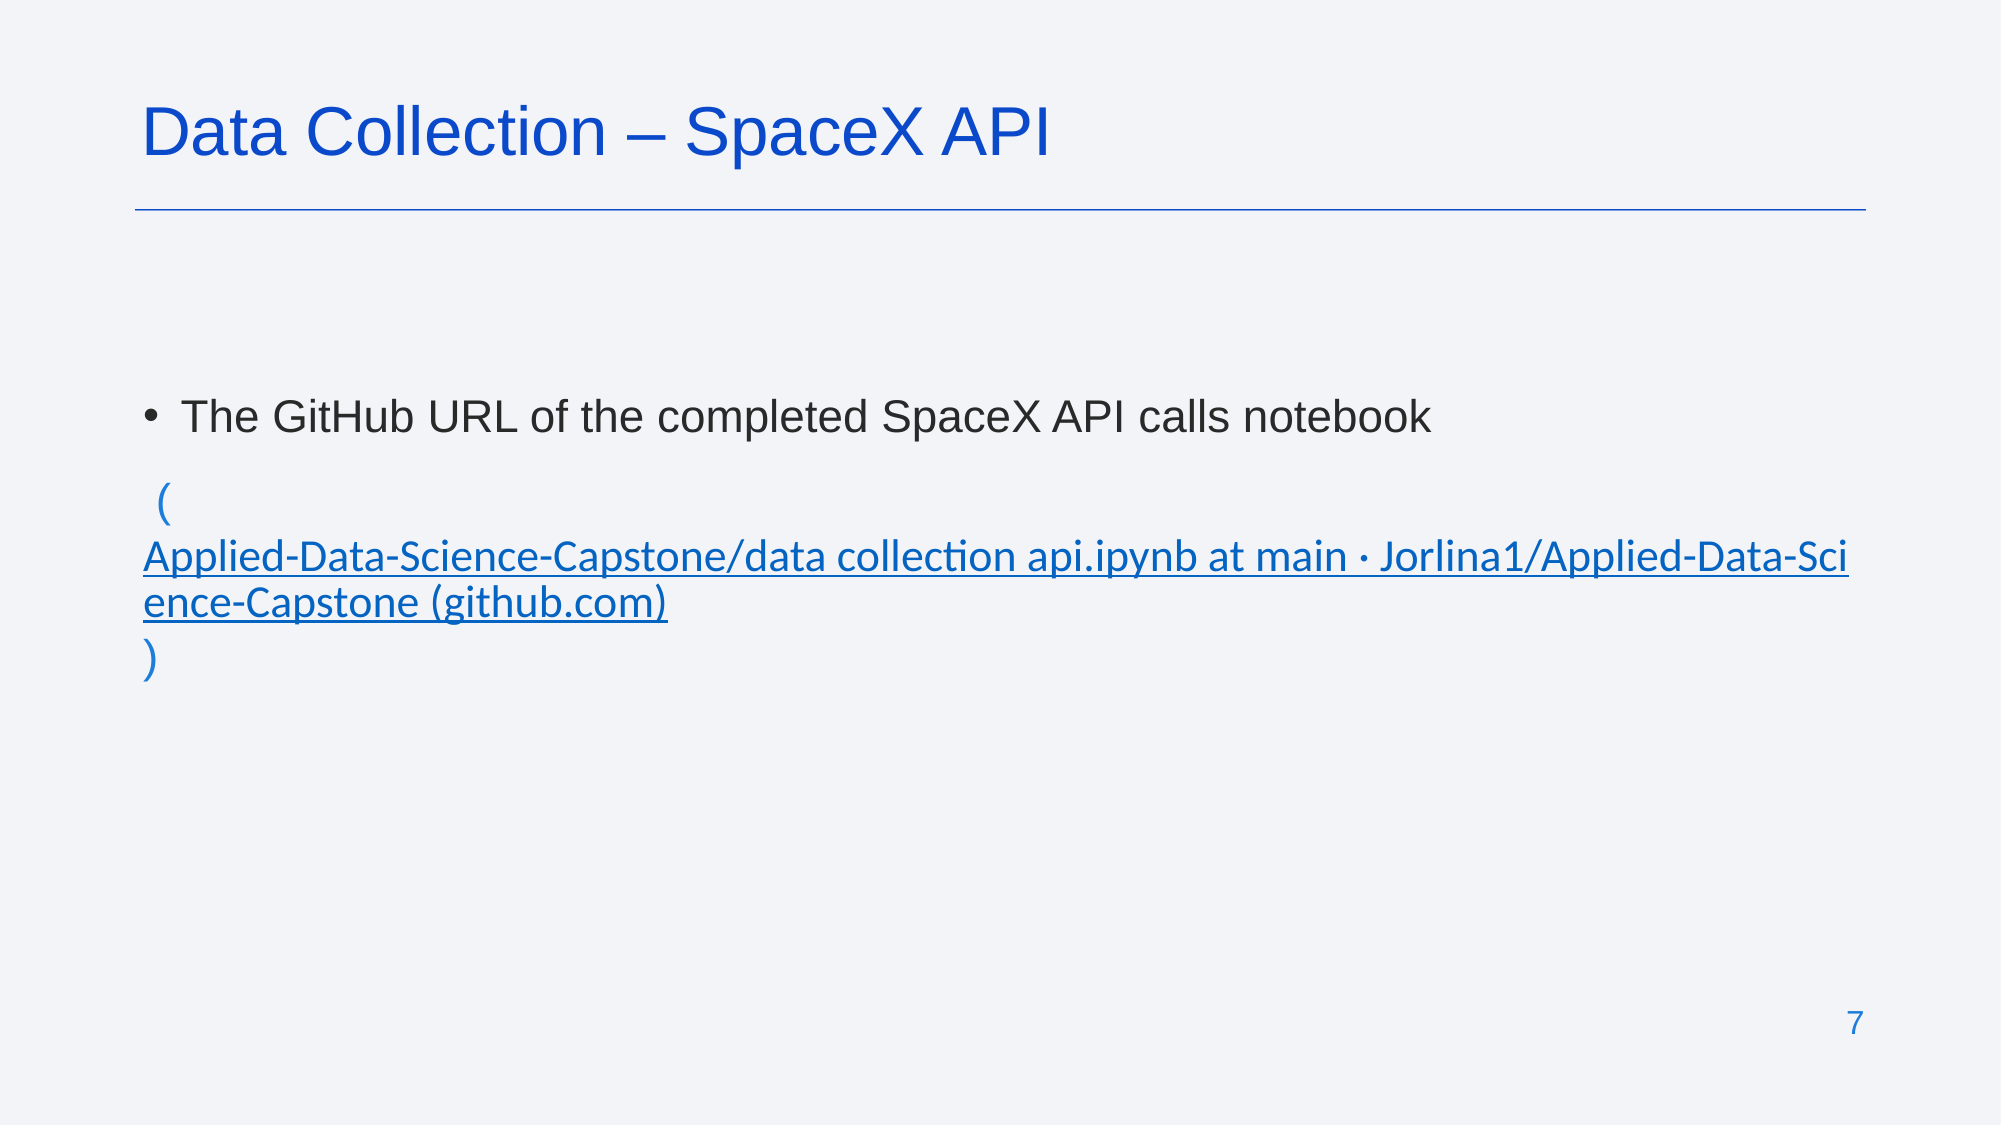

Data Collection – SpaceX API

The GitHub URL of the completed SpaceX API calls notebook
 (Applied-Data-Science-Capstone/data collection api.ipynb at main · Jorlina1/Applied-Data-Science-Capstone (github.com))

7